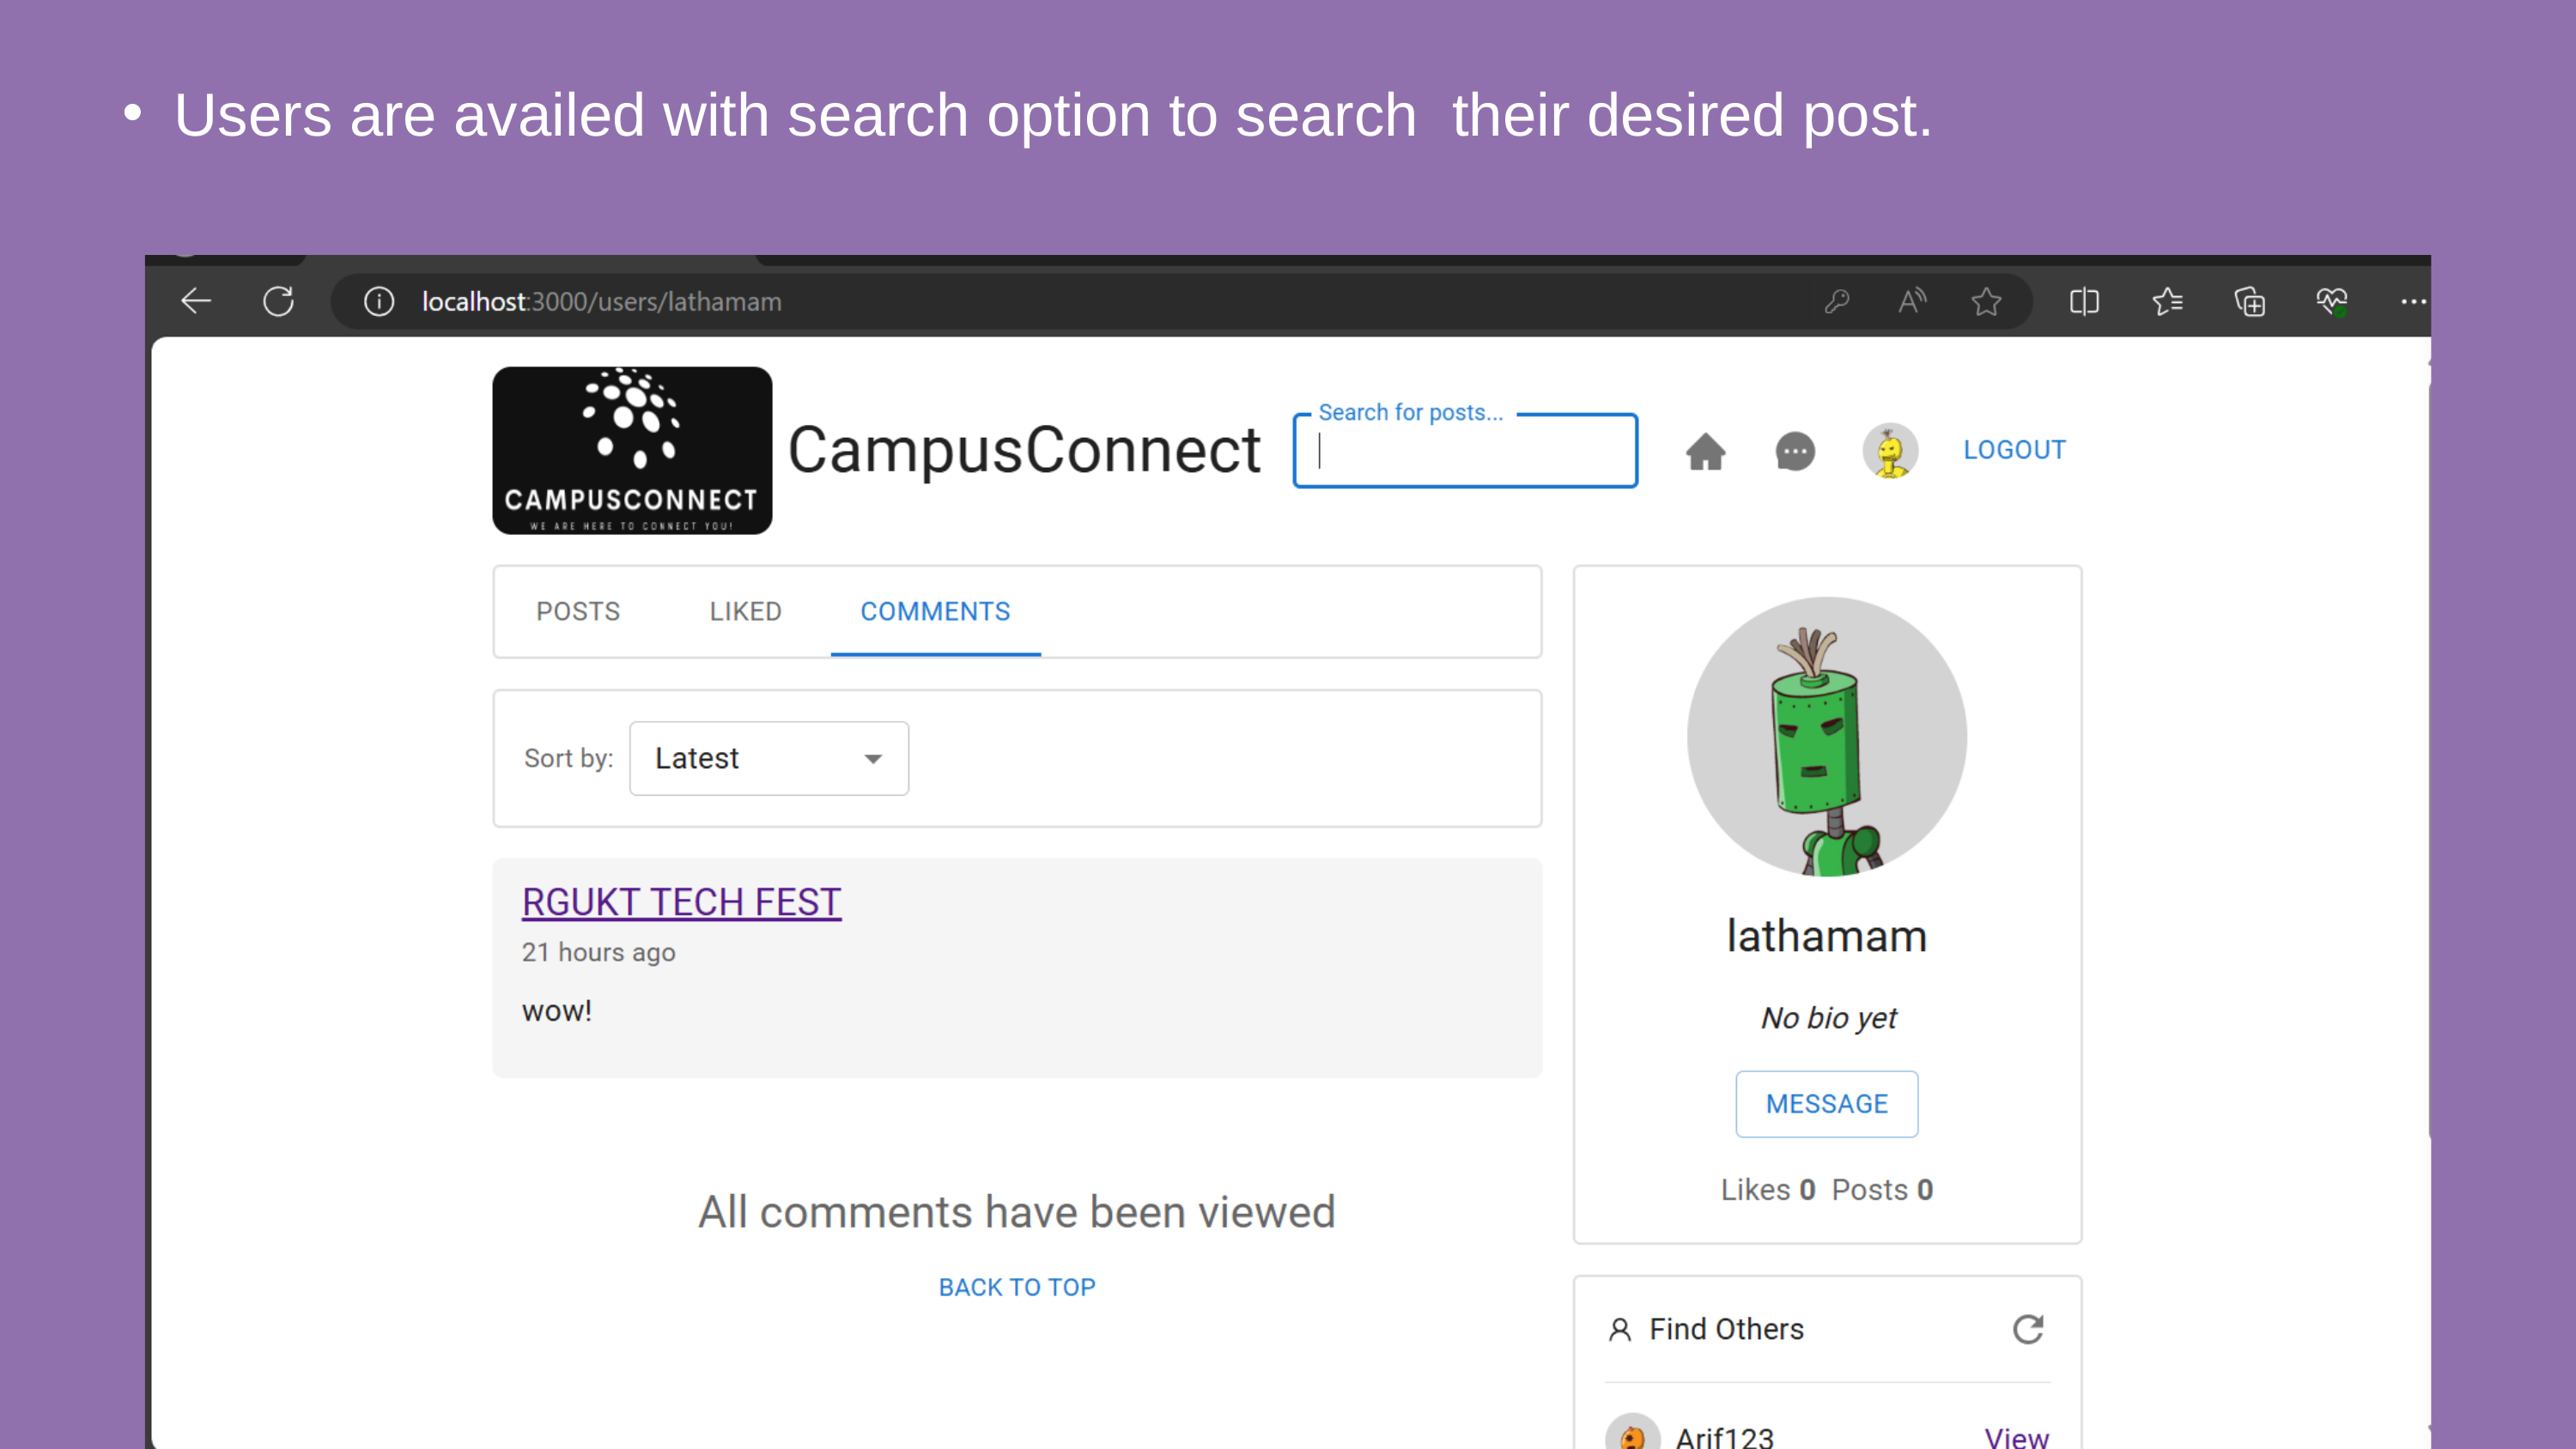

Users are availed with search option to search  their desired post.